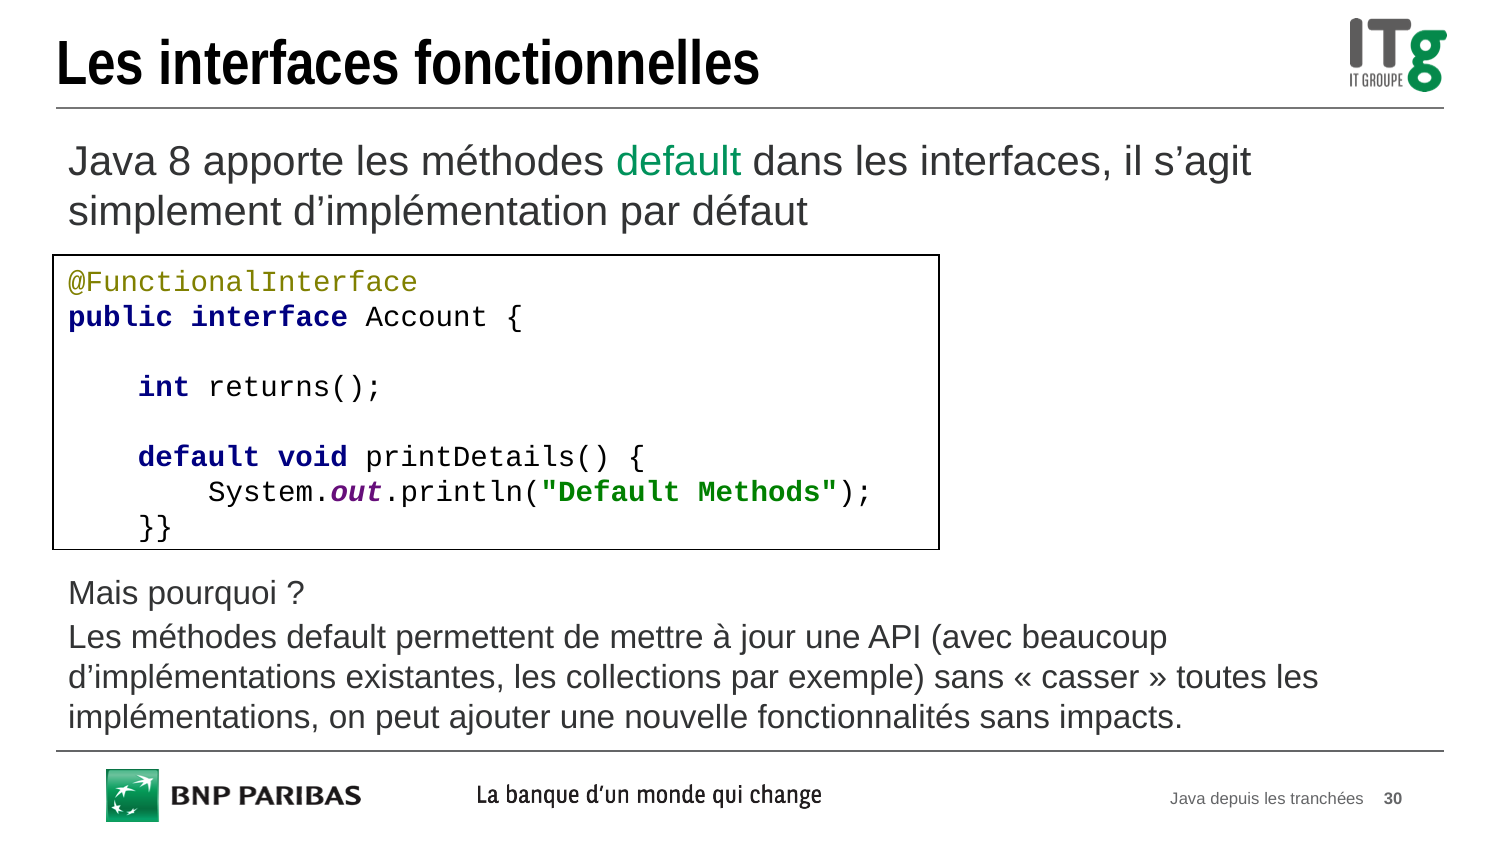

# Les interfaces fonctionnelles
Java 8 apporte les méthodes default dans les interfaces, il s’agit simplement d’implémentation par défaut
@FunctionalInterface
public interface Account {
    int returns();
    default void printDetails() {
        System.out.println("Default Methods");
    }}
Mais pourquoi ?
Les méthodes default permettent de mettre à jour une API (avec beaucoup d’implémentations existantes, les collections par exemple) sans « casser » toutes les implémentations, on peut ajouter une nouvelle fonctionnalités sans impacts.
Java depuis les tranchées
30